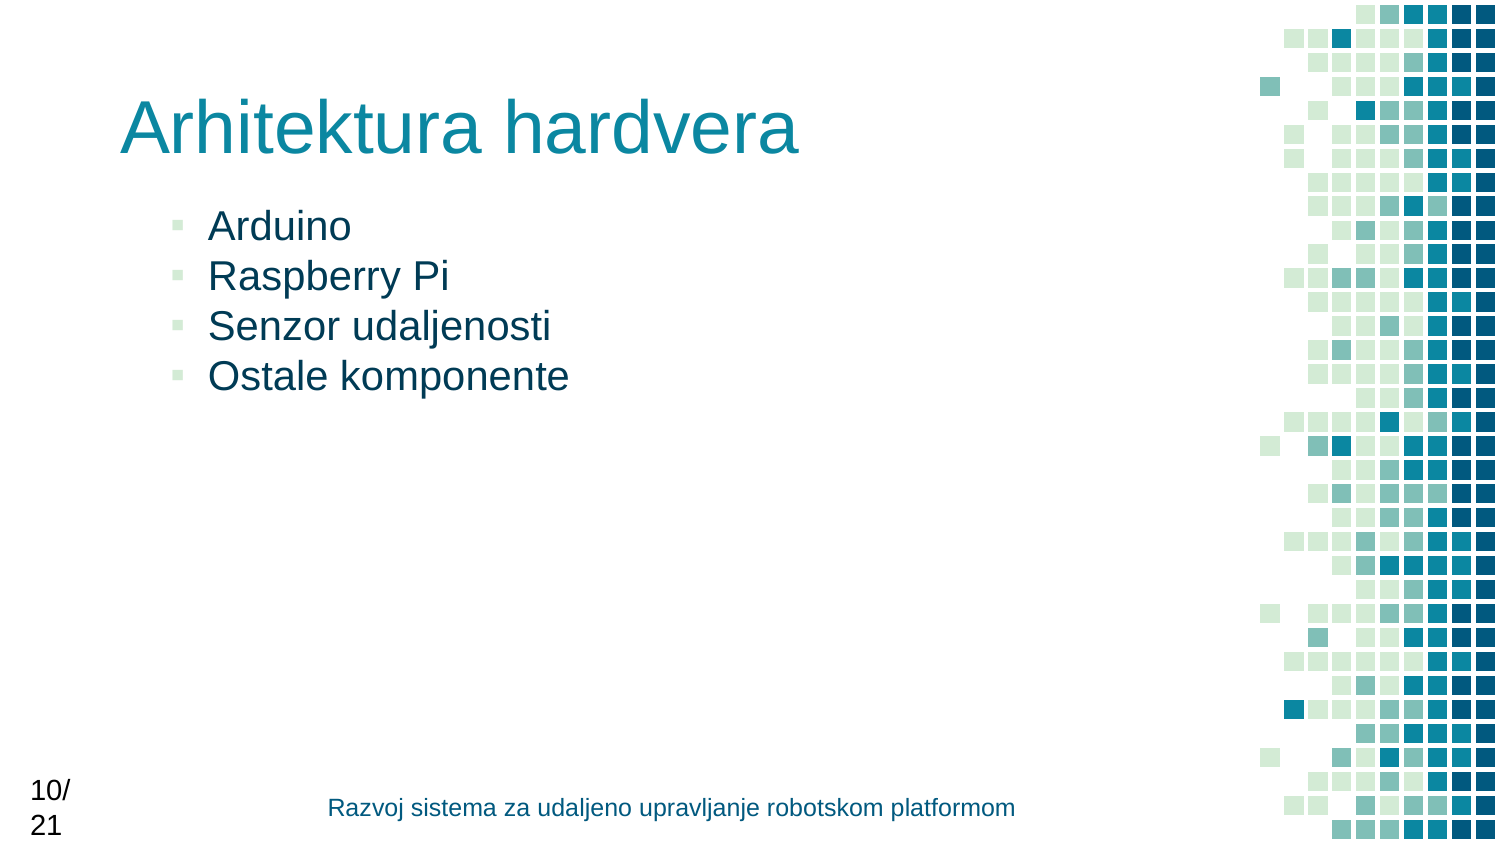

Arhitektura hardvera
Arduino
Raspberry Pi
Senzor udaljenosti
Ostale komponente
10/21
Razvoj sistema za udaljeno upravljanje robotskom platformom